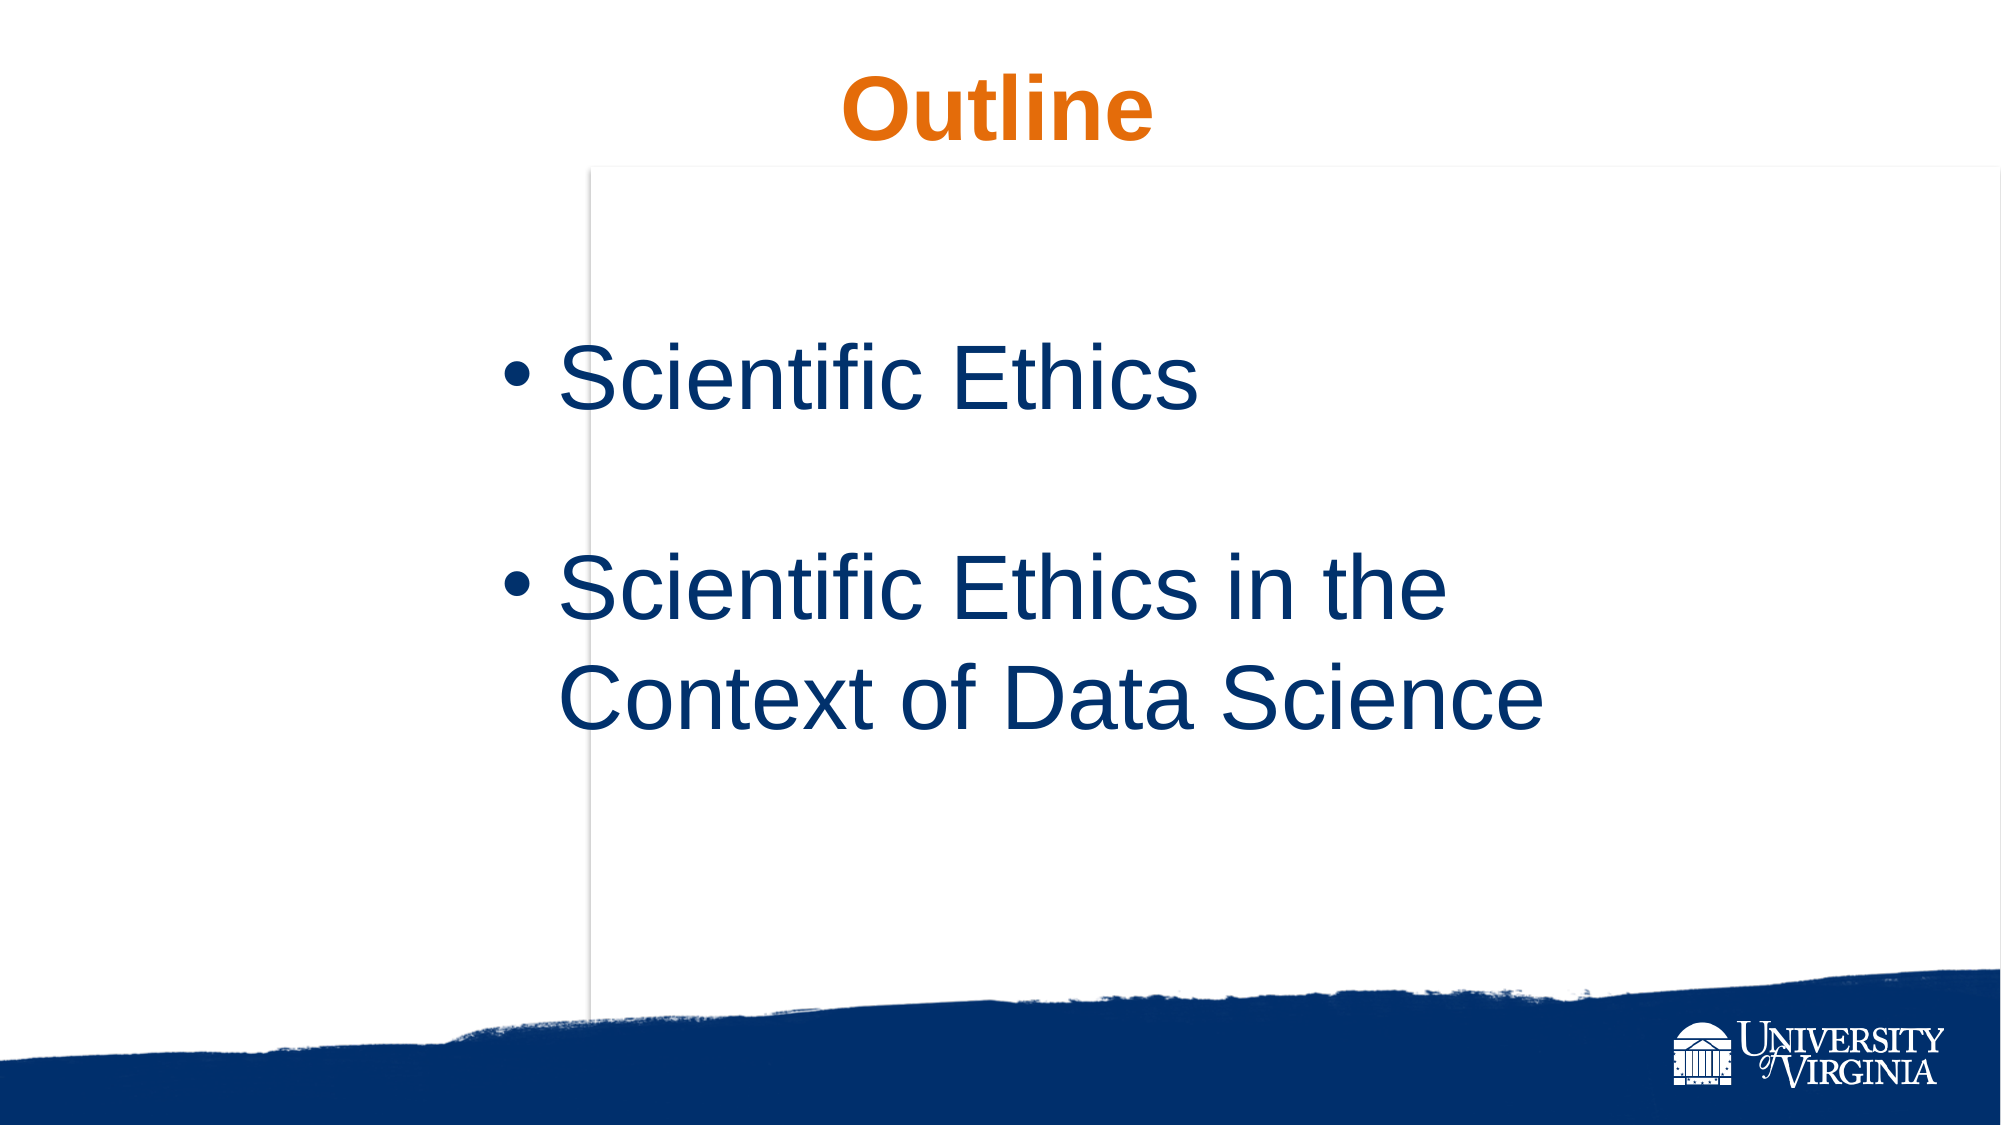

# Outline
Scientific Ethics

Scientific Ethics in the
Context of Data Science